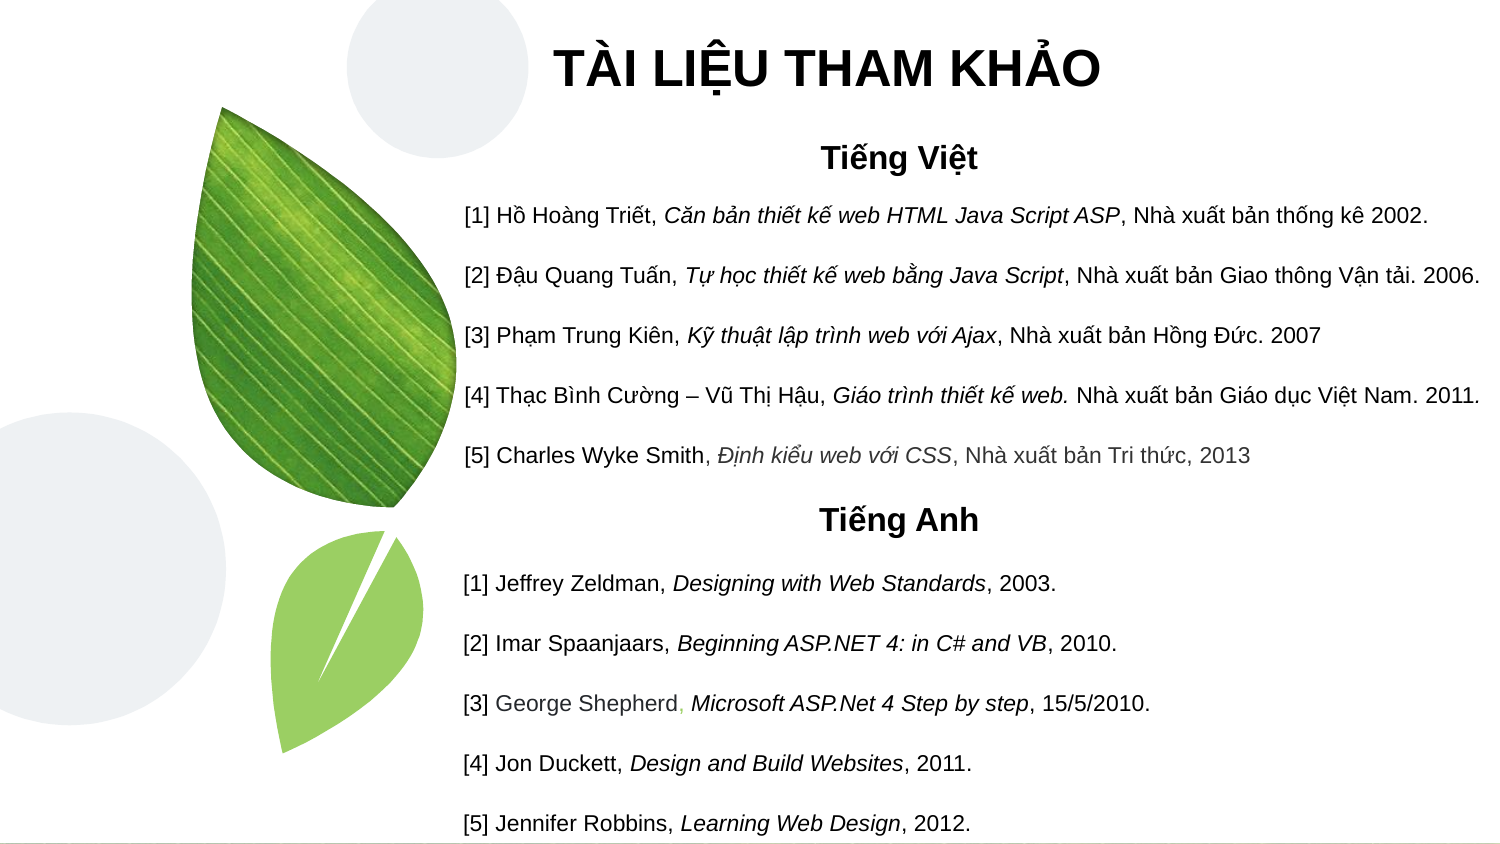

TÀI LIỆU THAM KHẢO
Tiếng Việt
[1] Hồ Hoàng Triết, Căn bản thiết kế web HTML Java Script ASP, Nhà xuất bản thống kê 2002.
[2] Đậu Quang Tuấn, Tự học thiết kế web bằng Java Script, Nhà xuất bản Giao thông Vận tải. 2006.
[3] Phạm Trung Kiên, Kỹ thuật lập trình web với Ajax, Nhà xuất bản Hồng Đức. 2007
[4] Thạc Bình Cường – Vũ Thị Hậu, Giáo trình thiết kế web. Nhà xuất bản Giáo dục Việt Nam. 2011.
[5] Charles Wyke Smith, Định kiểu web với CSS, Nhà xuất bản Tri thức, 2013
Tiếng Anh
[1] Jeffrey Zeldman, Designing with Web Standards, 2003.
[2] Imar Spaanjaars, Beginning ASP.NET 4: in C# and VB, 2010.
[3] George Shepherd, Microsoft ASP.Net 4 Step by step, 15/5/2010.
[4] Jon Duckett, Design and Build Websites, 2011.
[5] Jennifer Robbins, Learning Web Design, 2012.